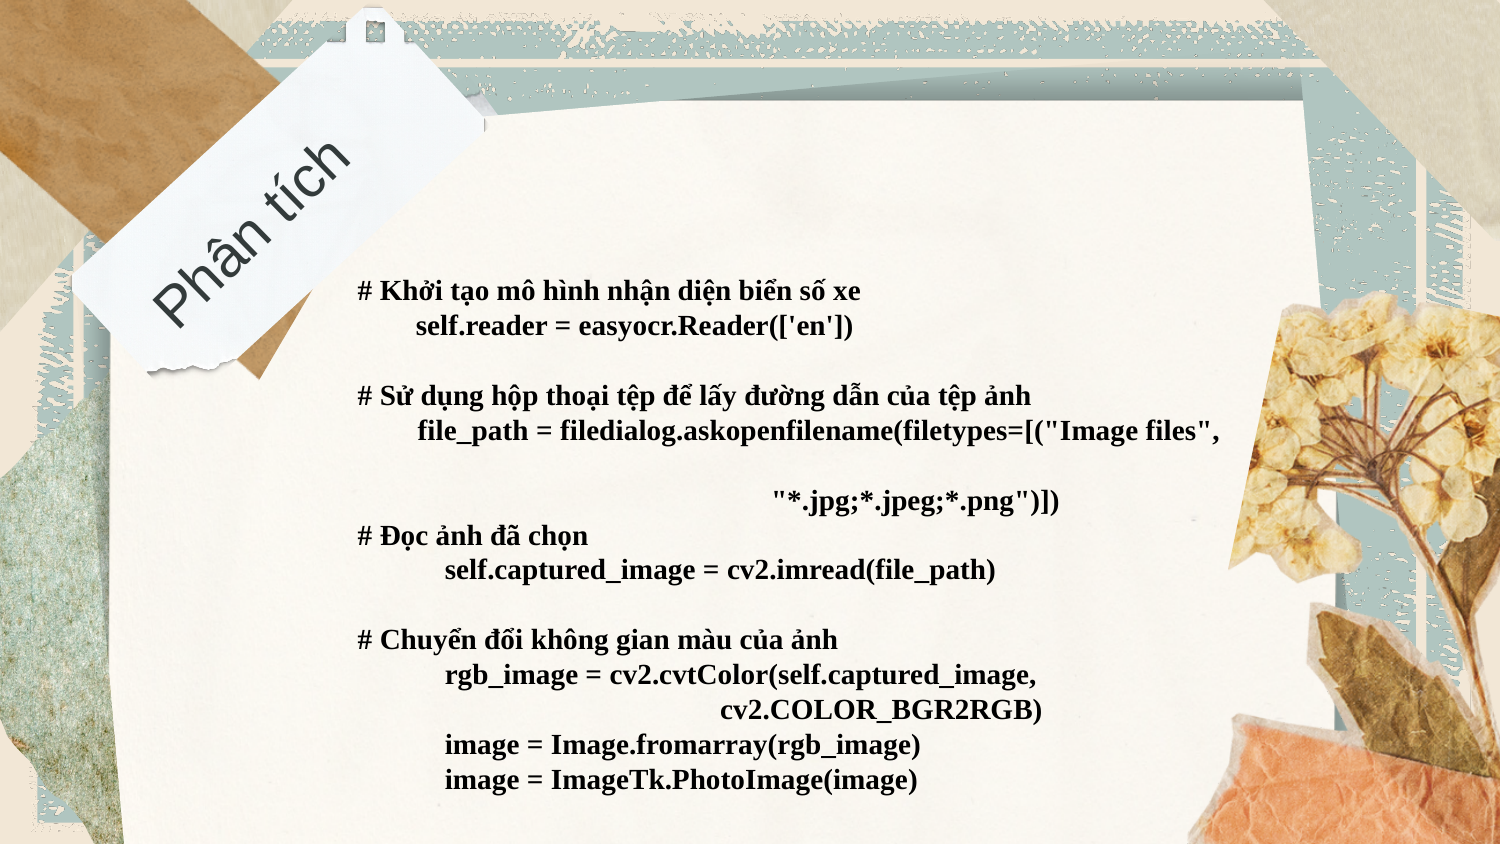

Phân tích

# Khởi tạo mô hình nhận diện biển số xe
        self.reader = easyocr.Reader(['en'])

# Sử dụng hộp thoại tệp để lấy đường dẫn của tệp ảnh
        file_path = filedialog.askopenfilename(filetypes=[("Image files",
                                                         "*.jpg;*.jpeg;*.png")])
# Đọc ảnh đã chọn
            self.captured_image = cv2.imread(file_path)

# Chuyển đổi không gian màu của ảnh
            rgb_image = cv2.cvtColor(self.captured_image,
                                                  cv2.COLOR_BGR2RGB)
            image = Image.fromarray(rgb_image)
            image = ImageTk.PhotoImage(image)